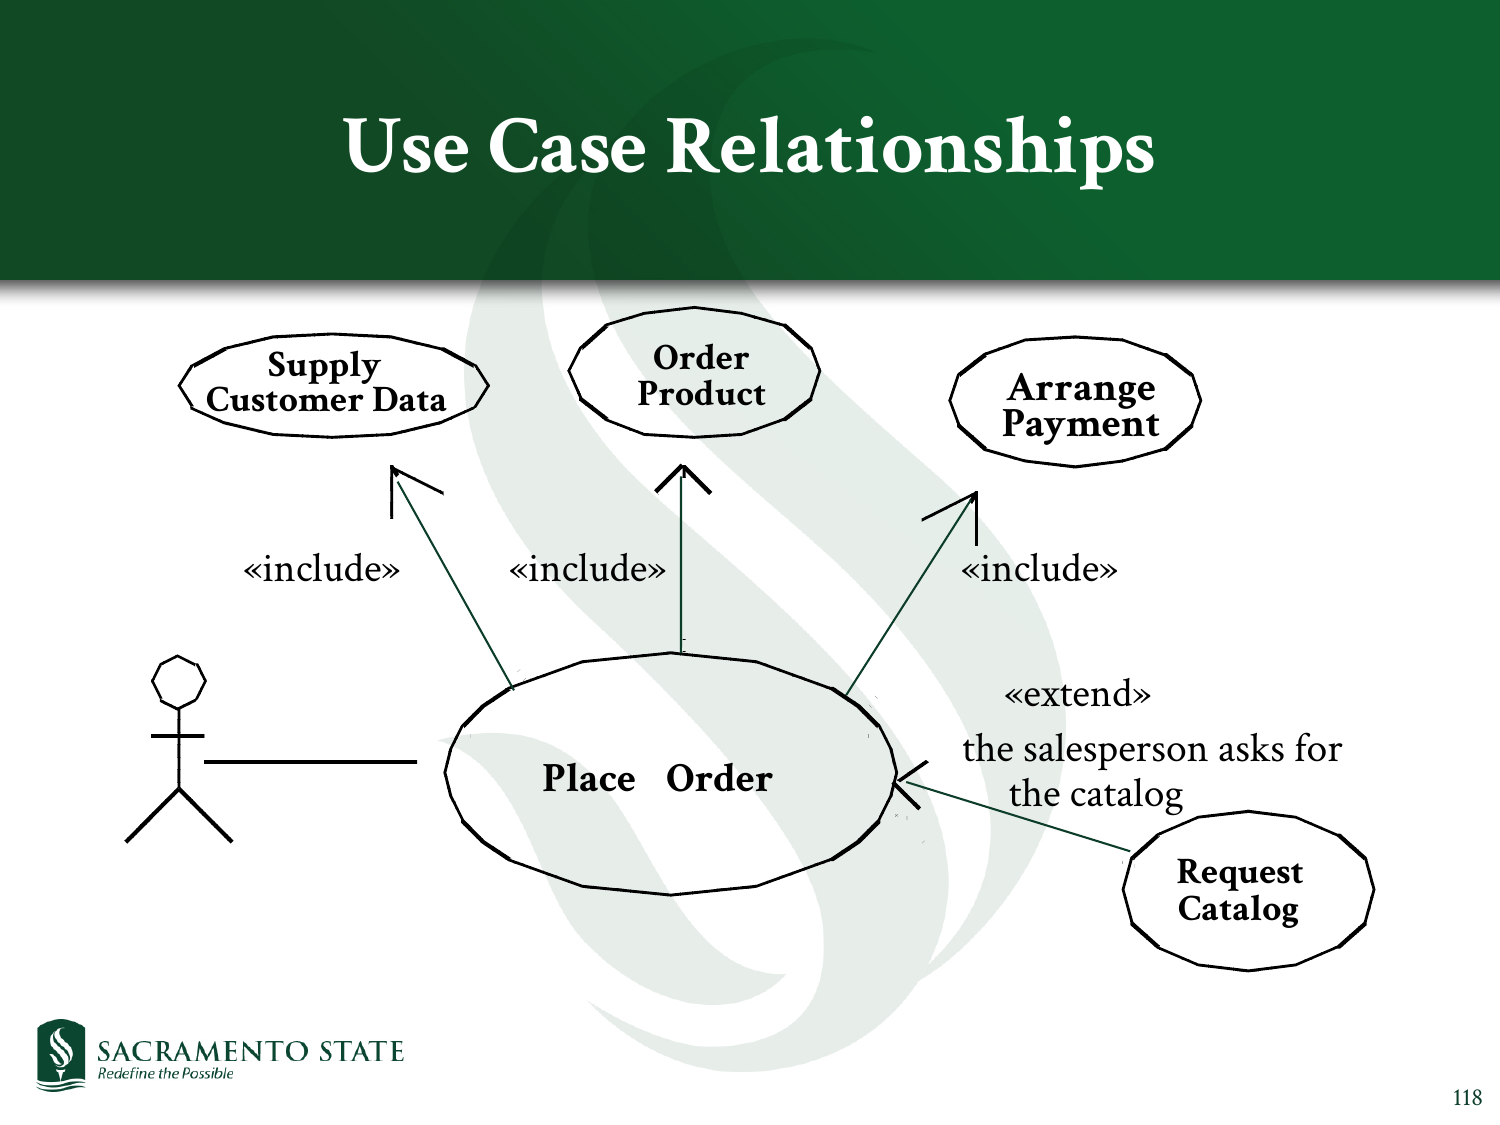

# Use Case Relationships

Order

Supply
Arrange
Product

Customer Data

Payment

«include»
«include»
«include»

«extend»

the salesperson asks for

Place
Order

the catalog

Request

Catalog

118